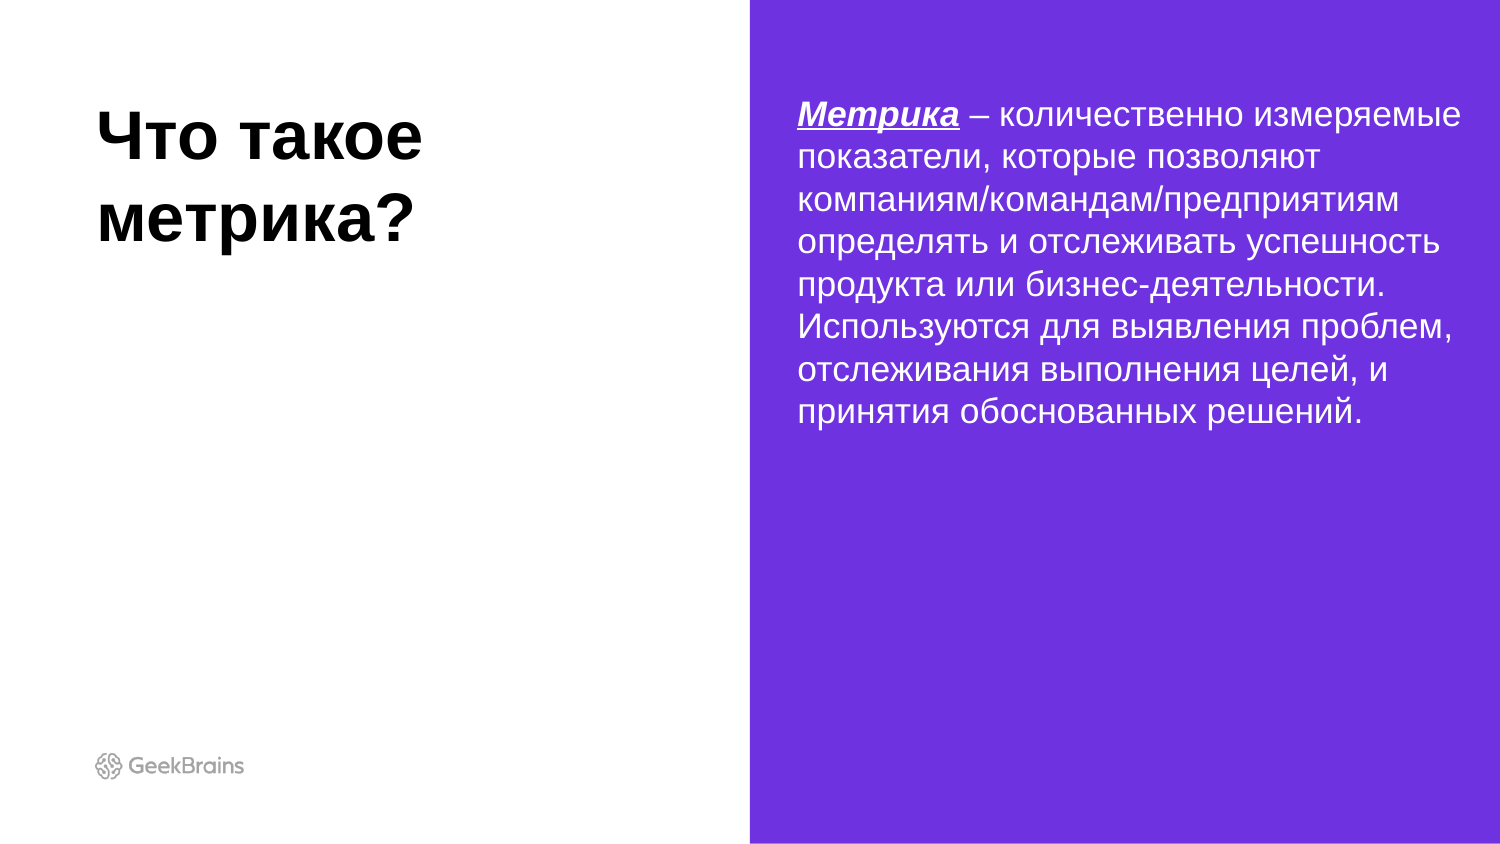

# Что такое метрика?
Метрика – количественно измеряемые показатели, которые позволяют компаниям/командам/предприятиям определять и отслеживать успешность продукта или бизнес-деятельности. Используются для выявления проблем, отслеживания выполнения целей, и принятия обоснованных решений.